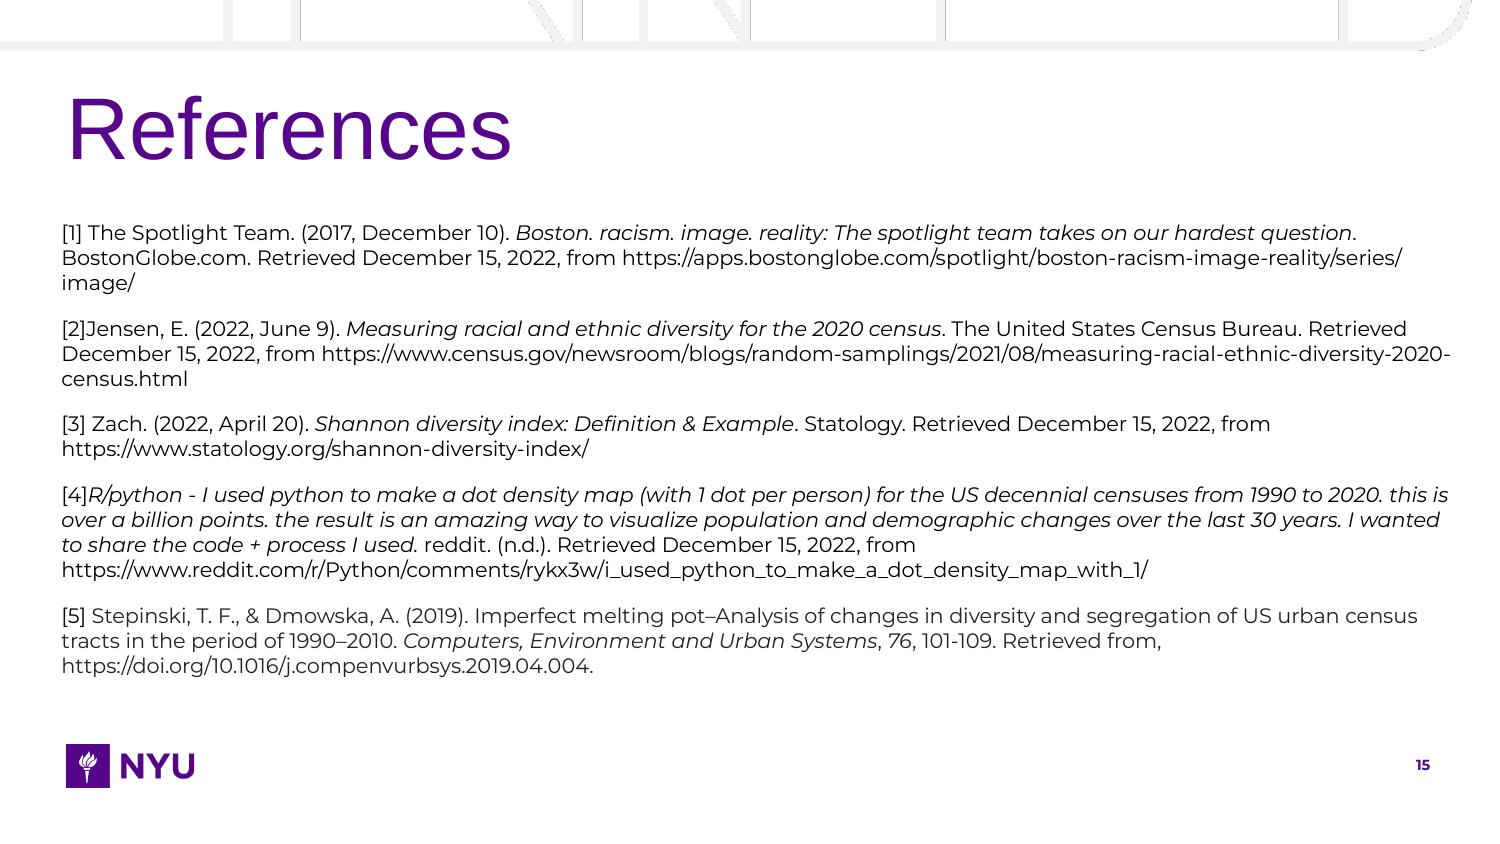

# References
[1] The Spotlight Team. (2017, December 10). Boston. racism. image. reality: The spotlight team takes on our hardest question. BostonGlobe.com. Retrieved December 15, 2022, from https://apps.bostonglobe.com/spotlight/boston-racism-image-reality/series/image/
[2]Jensen, E. (2022, June 9). Measuring racial and ethnic diversity for the 2020 census. The United States Census Bureau. Retrieved December 15, 2022, from https://www.census.gov/newsroom/blogs/random-samplings/2021/08/measuring-racial-ethnic-diversity-2020-census.html
[3] Zach. (2022, April 20). Shannon diversity index: Definition & Example. Statology. Retrieved December 15, 2022, from https://www.statology.org/shannon-diversity-index/
[4]R/python - I used python to make a dot density map (with 1 dot per person) for the US decennial censuses from 1990 to 2020. this is over a billion points. the result is an amazing way to visualize population and demographic changes over the last 30 years. I wanted to share the code + process I used. reddit. (n.d.). Retrieved December 15, 2022, from https://www.reddit.com/r/Python/comments/rykx3w/i_used_python_to_make_a_dot_density_map_with_1/
[5] Stepinski, T. F., & Dmowska, A. (2019). Imperfect melting pot–Analysis of changes in diversity and segregation of US urban census tracts in the period of 1990–2010. Computers, Environment and Urban Systems, 76, 101-109. Retrieved from, https://doi.org/10.1016/j.compenvurbsys.2019.04.004.